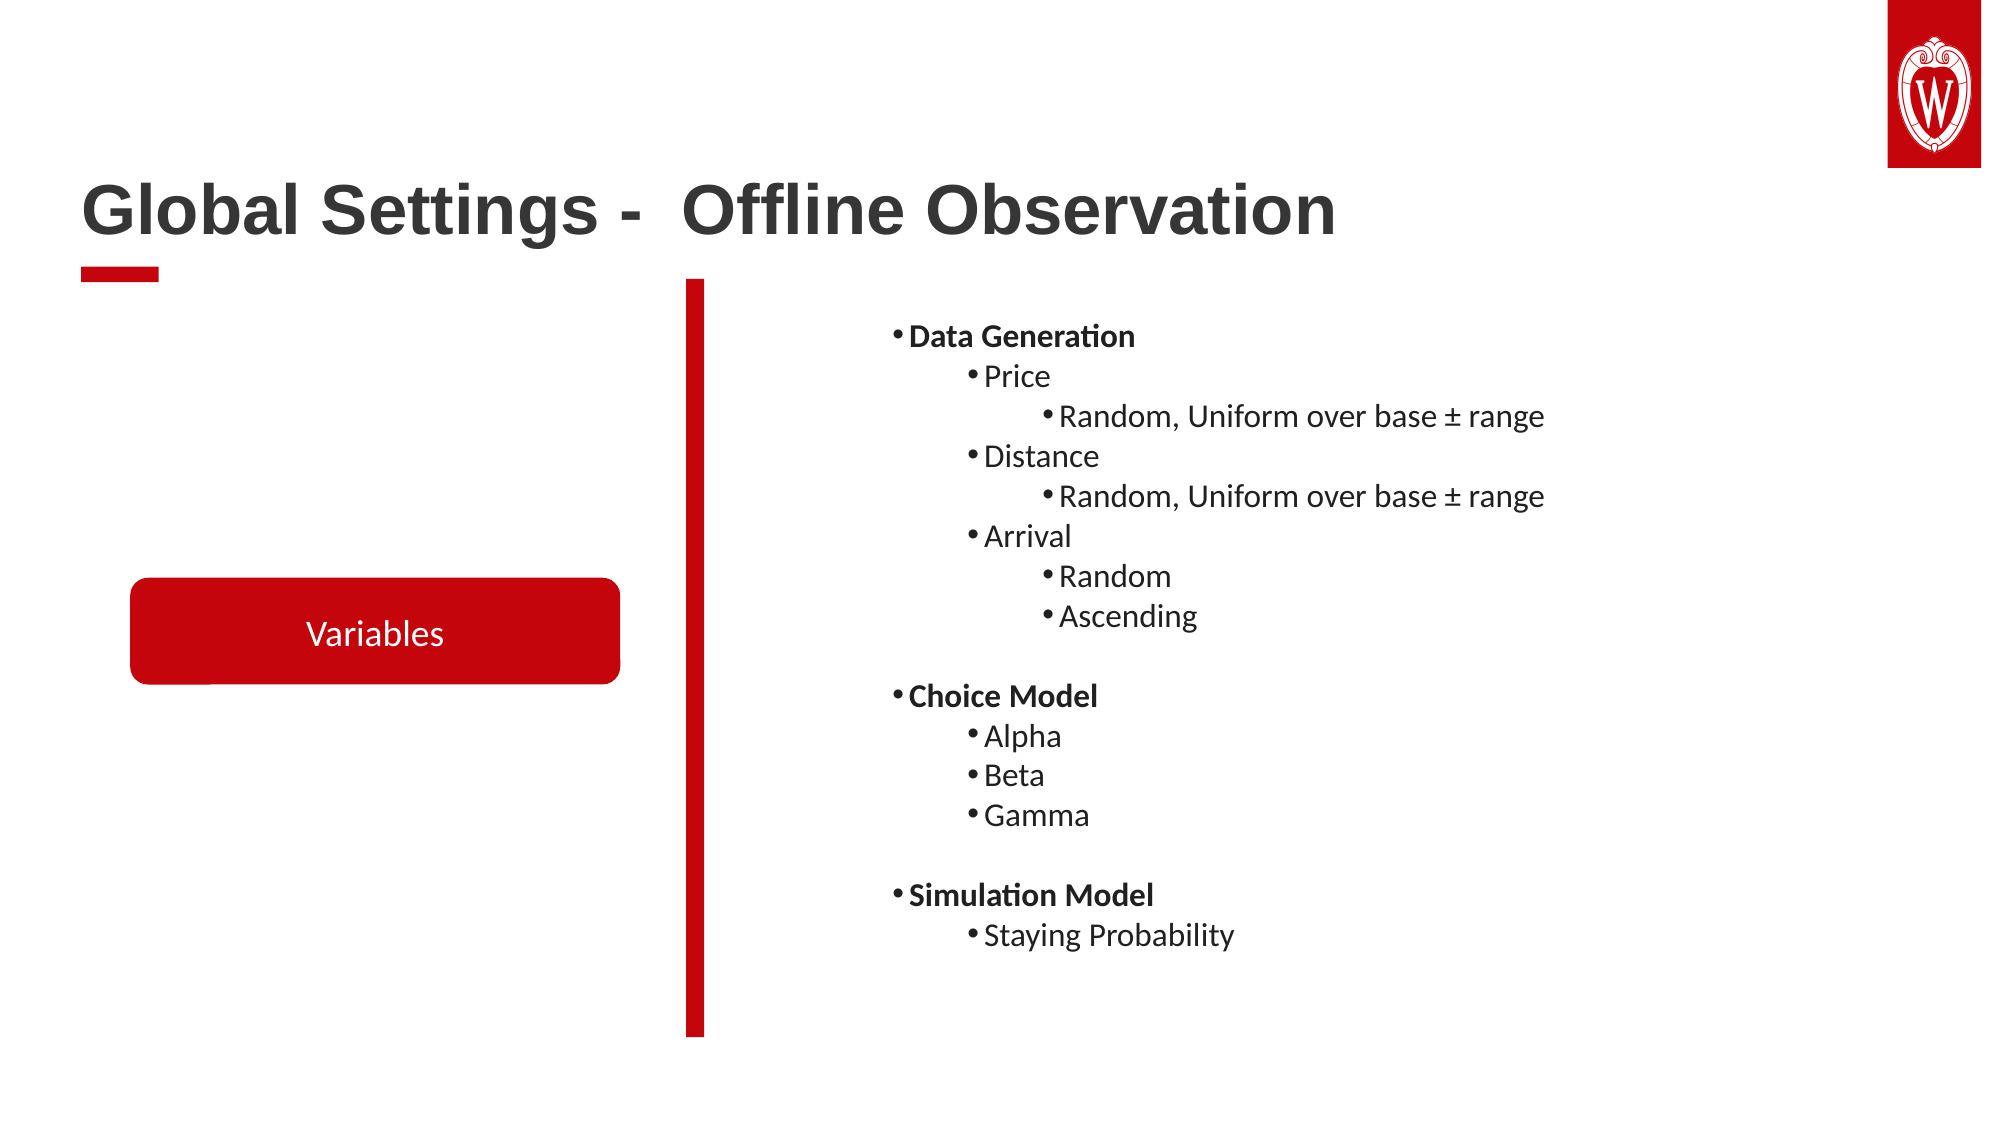

Global Settings -  Offline Observation

Data Generation
Price
Random, Uniform over base ± range
Distance
Random, Uniform over base ± range
Arrival
Random
Ascending

Choice Model
Alpha
Beta
Gamma

Simulation Model
Staying Probability

Variables